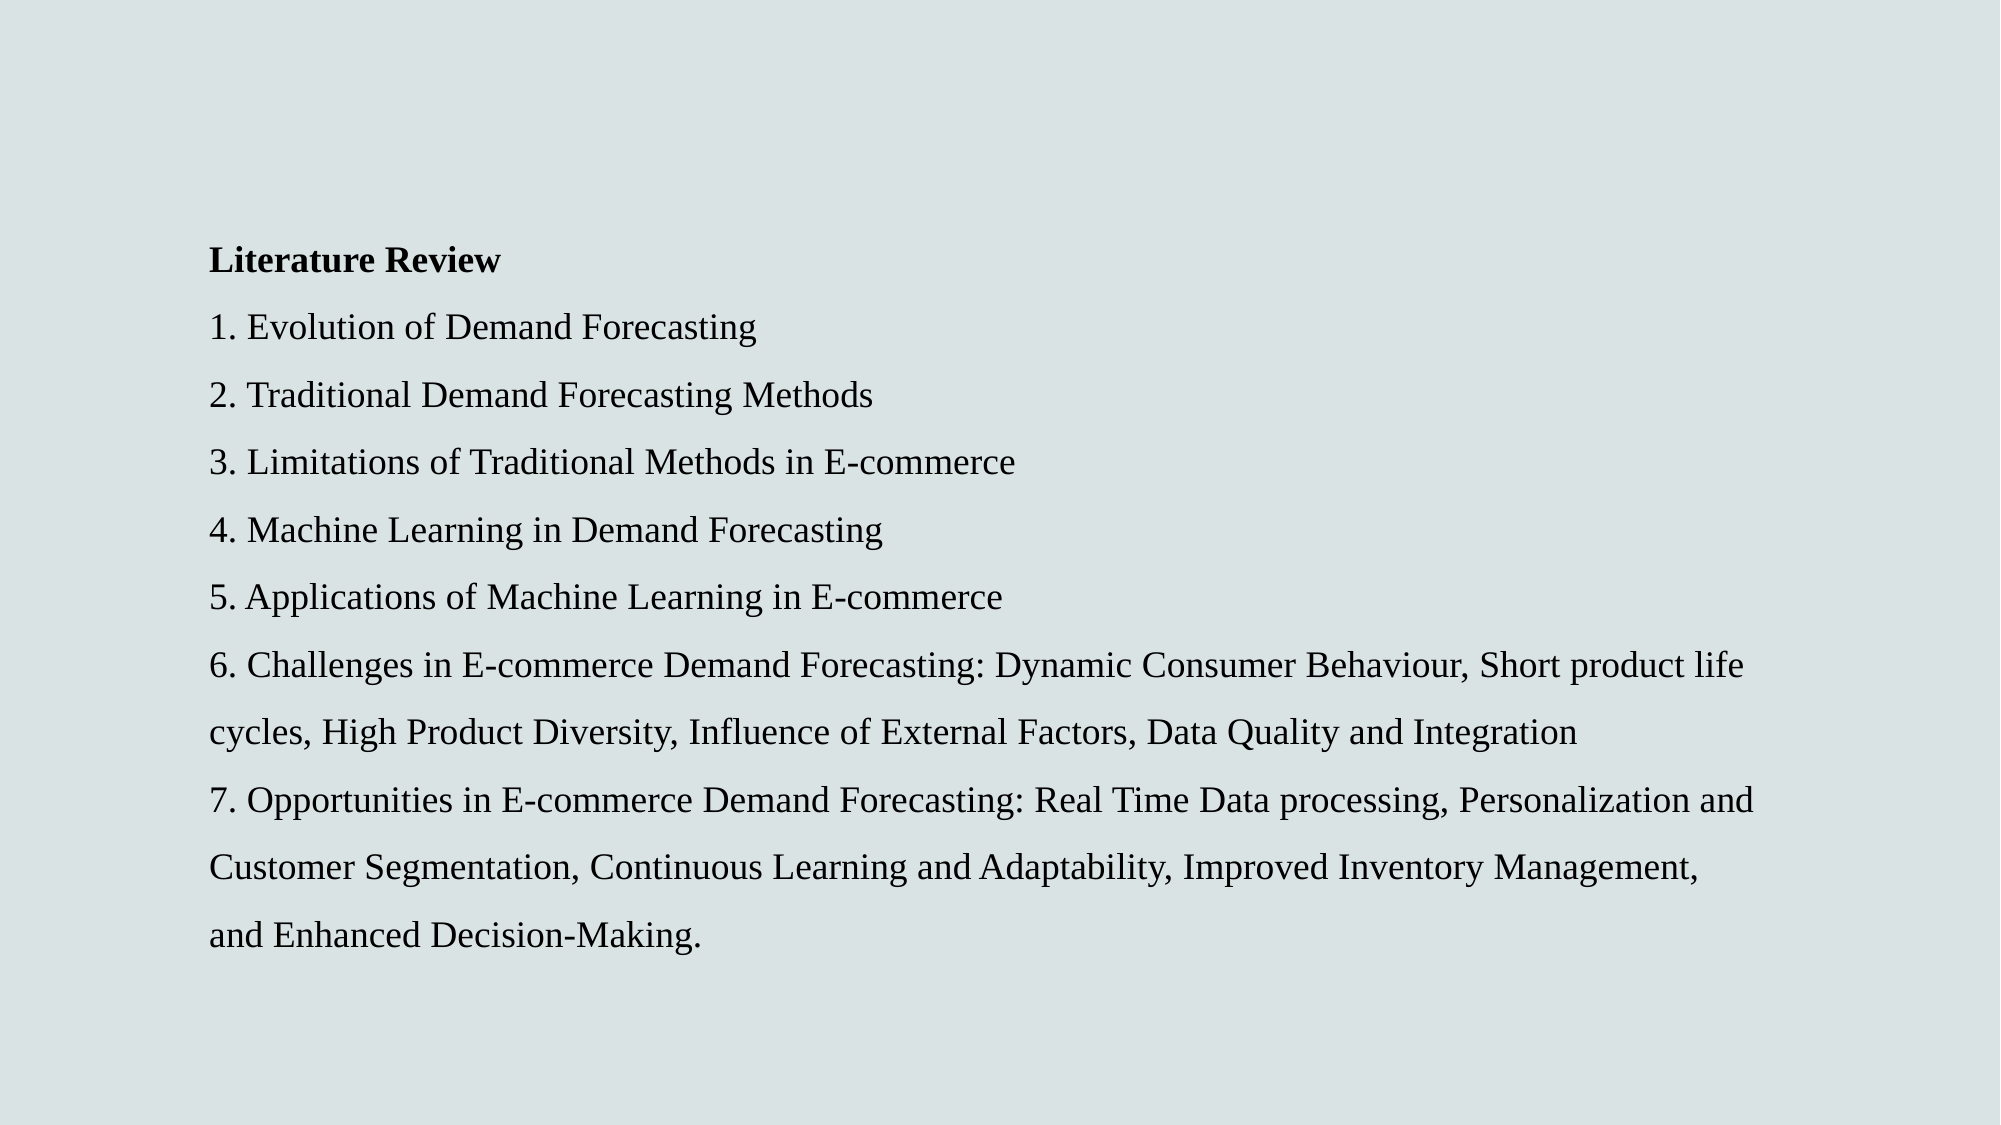

Literature Review
1. Evolution of Demand Forecasting
2. Traditional Demand Forecasting Methods
3. Limitations of Traditional Methods in E-commerce
4. Machine Learning in Demand Forecasting
5. Applications of Machine Learning in E-commerce
6. Challenges in E-commerce Demand Forecasting: Dynamic Consumer Behaviour, Short product life cycles, High Product Diversity, Influence of External Factors, Data Quality and Integration
7. Opportunities in E-commerce Demand Forecasting: Real Time Data processing, Personalization and Customer Segmentation, Continuous Learning and Adaptability, Improved Inventory Management, and Enhanced Decision-Making.